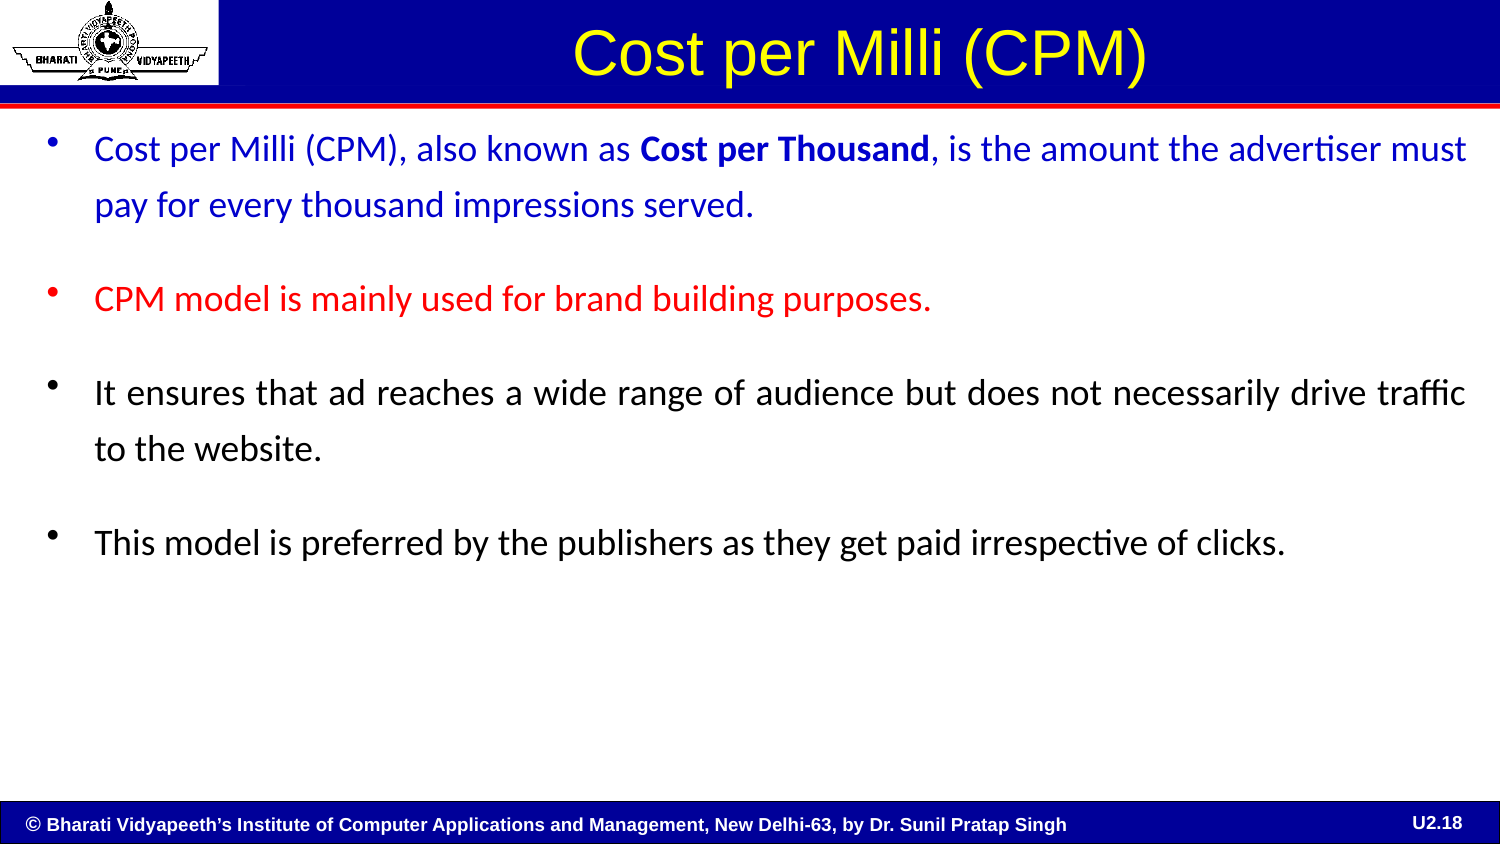

# Cost per Milli (CPM)
Cost per Milli (CPM), also known as Cost per Thousand, is the amount the advertiser must pay for every thousand impressions served.
CPM model is mainly used for brand building purposes.
It ensures that ad reaches a wide range of audience but does not necessarily drive traffic to the website.
This model is preferred by the publishers as they get paid irrespective of clicks.